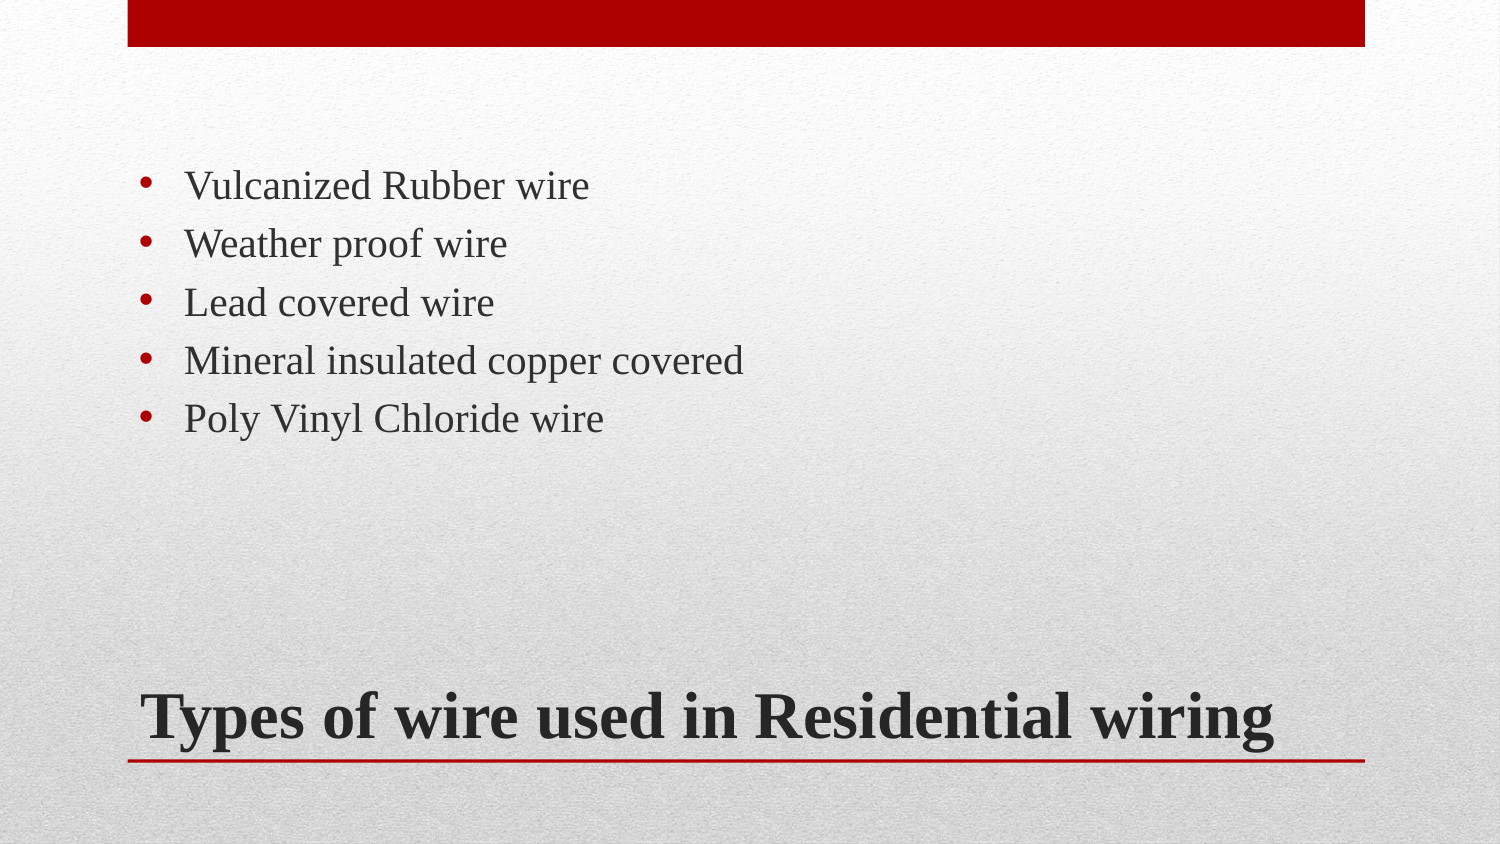

Vulcanized Rubber wire
Weather proof wire
Lead covered wire
Mineral insulated copper covered
Poly Vinyl Chloride wire
# Types of wire used in Residential wiring